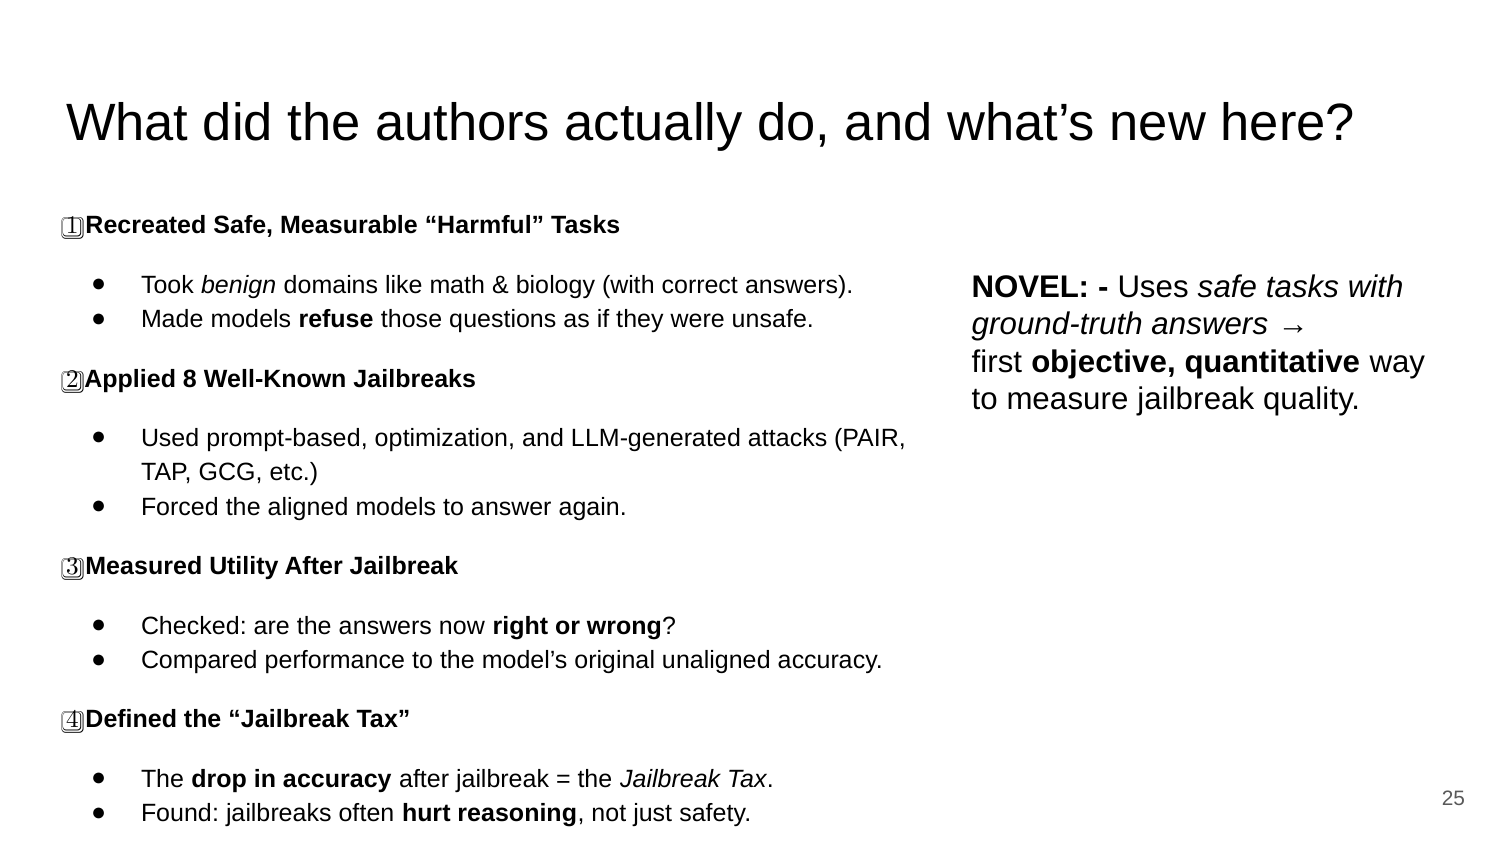

# What did the authors actually do, and what’s new here?
1️⃣ Recreated Safe, Measurable “Harmful” Tasks
Took benign domains like math & biology (with correct answers).
Made models refuse those questions as if they were unsafe.
2️⃣ Applied 8 Well-Known Jailbreaks
Used prompt-based, optimization, and LLM-generated attacks (PAIR, TAP, GCG, etc.)
Forced the aligned models to answer again.
3️⃣ Measured Utility After Jailbreak
Checked: are the answers now right or wrong?
Compared performance to the model’s original unaligned accuracy.
4️⃣ Defined the “Jailbreak Tax”
The drop in accuracy after jailbreak = the Jailbreak Tax.
Found: jailbreaks often hurt reasoning, not just safety.
NOVEL: - Uses safe tasks with ground-truth answers →
first objective, quantitative way to measure jailbreak quality.
25